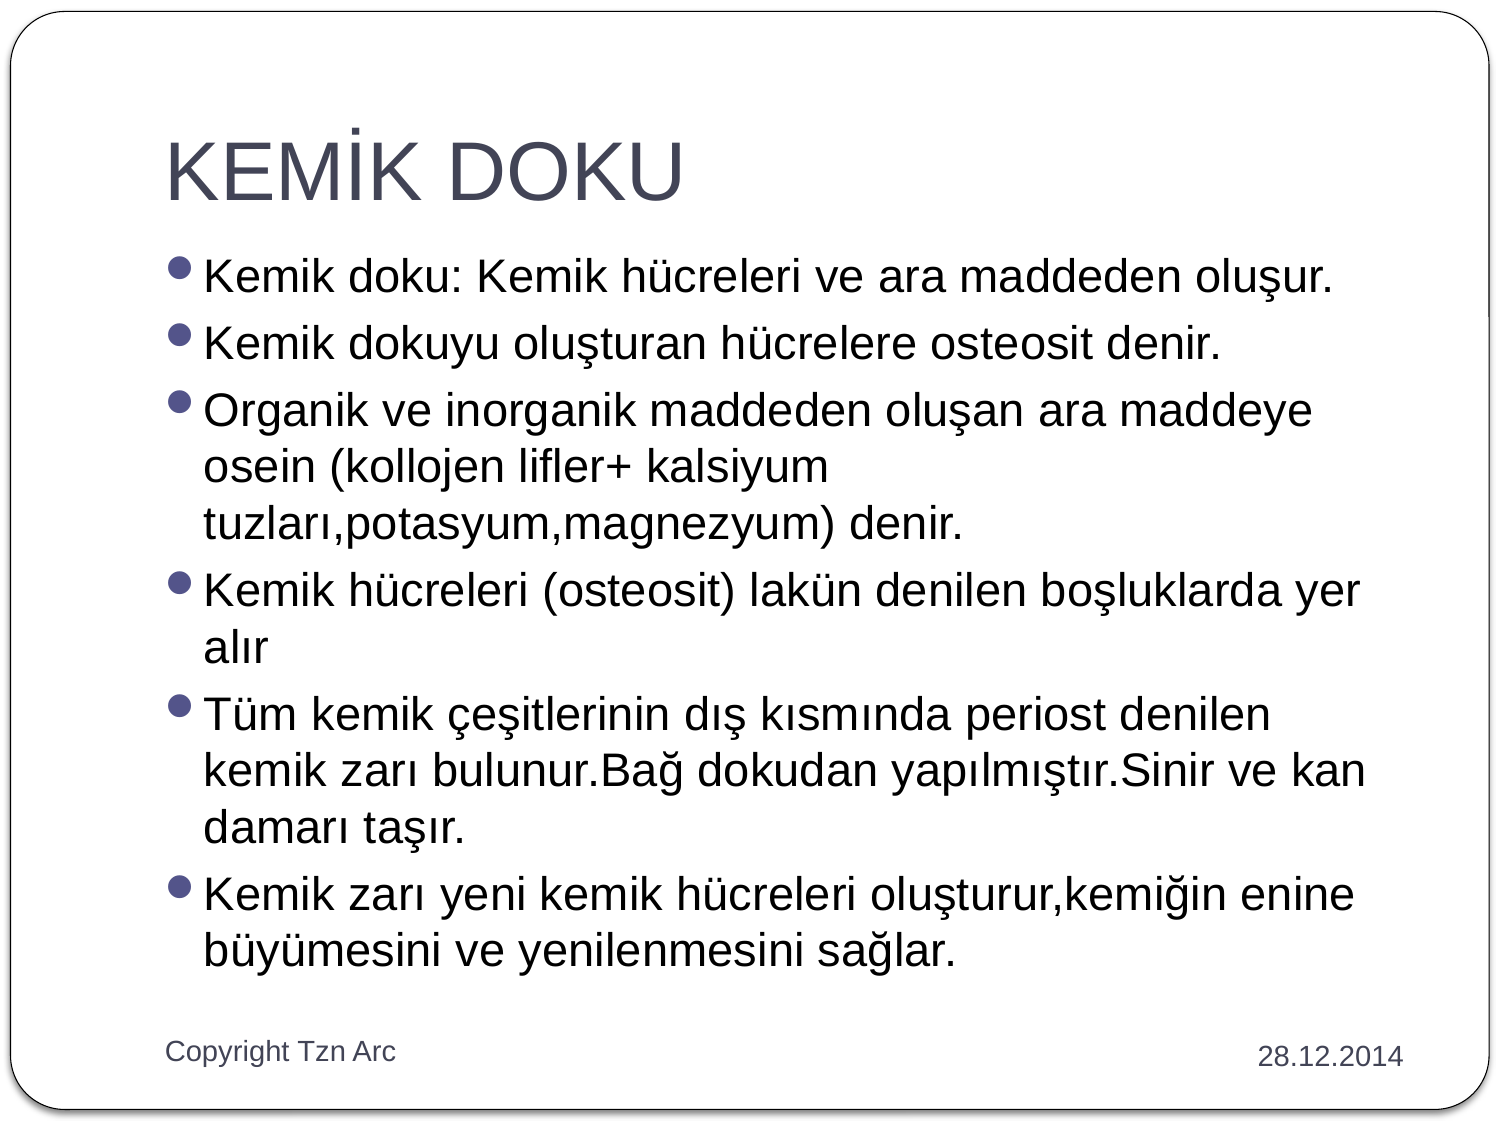

# KEMİK DOKU
Kemik doku: Kemik hücreleri ve ara maddeden oluşur.
Kemik dokuyu oluşturan hücrelere osteosit denir.
Organik ve inorganik maddeden oluşan ara maddeye osein (kollojen lifler+ kalsiyum tuzları,potasyum,magnezyum) denir.
Kemik hücreleri (osteosit) lakün denilen boşluklarda yer alır
Tüm kemik çeşitlerinin dış kısmında periost denilen kemik zarı bulunur.Bağ dokudan yapılmıştır.Sinir ve kan damarı taşır.
Kemik zarı yeni kemik hücreleri oluşturur,kemiğin enine büyümesini ve yenilenmesini sağlar.
Copyright Tzn Arc
28.12.2014